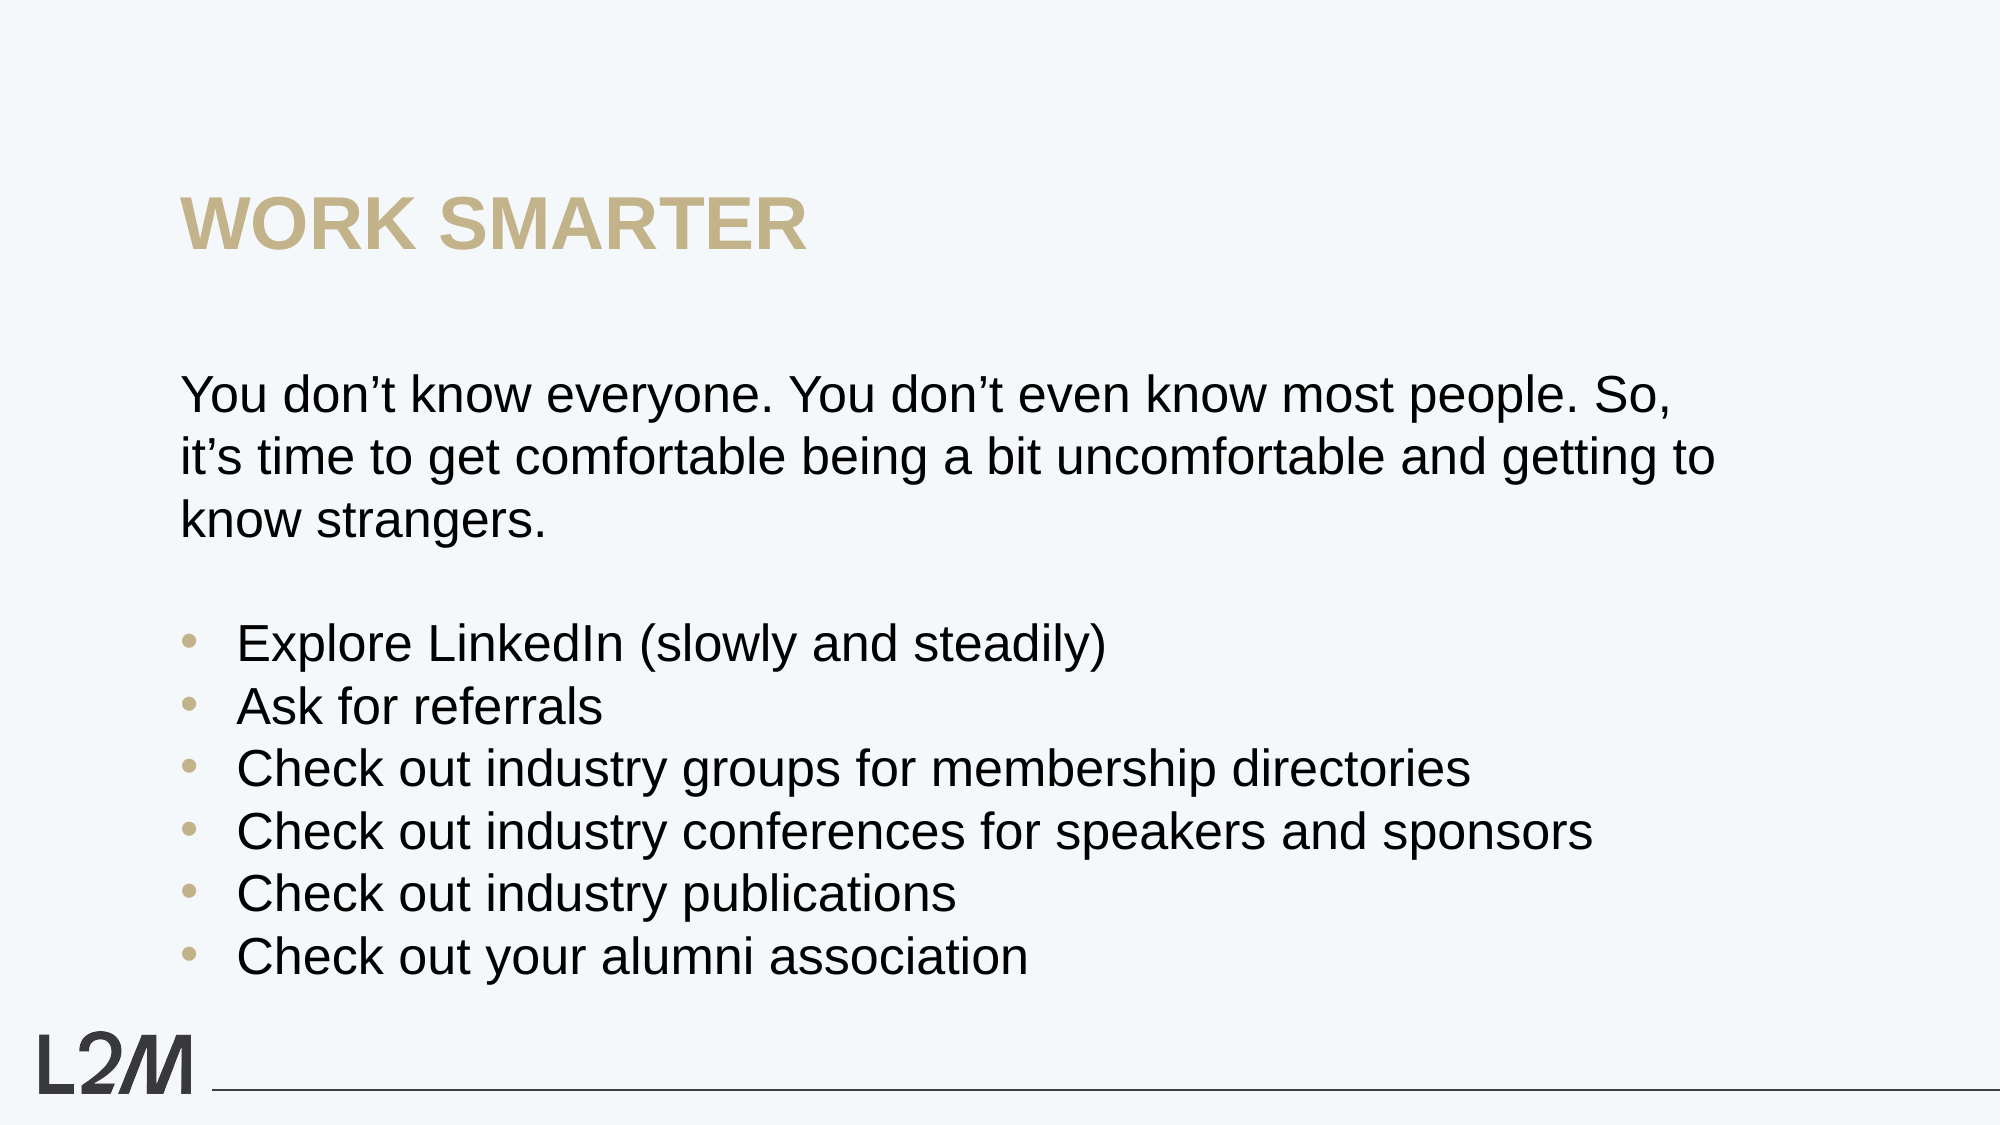

WORK SMARTER
You don’t know everyone. You don’t even know most people. So, it’s time to get comfortable being a bit uncomfortable and getting to know strangers.

Explore LinkedIn (slowly and steadily)
Ask for referrals
Check out industry groups for membership directories
Check out industry conferences for speakers and sponsors
Check out industry publications
Check out your alumni association